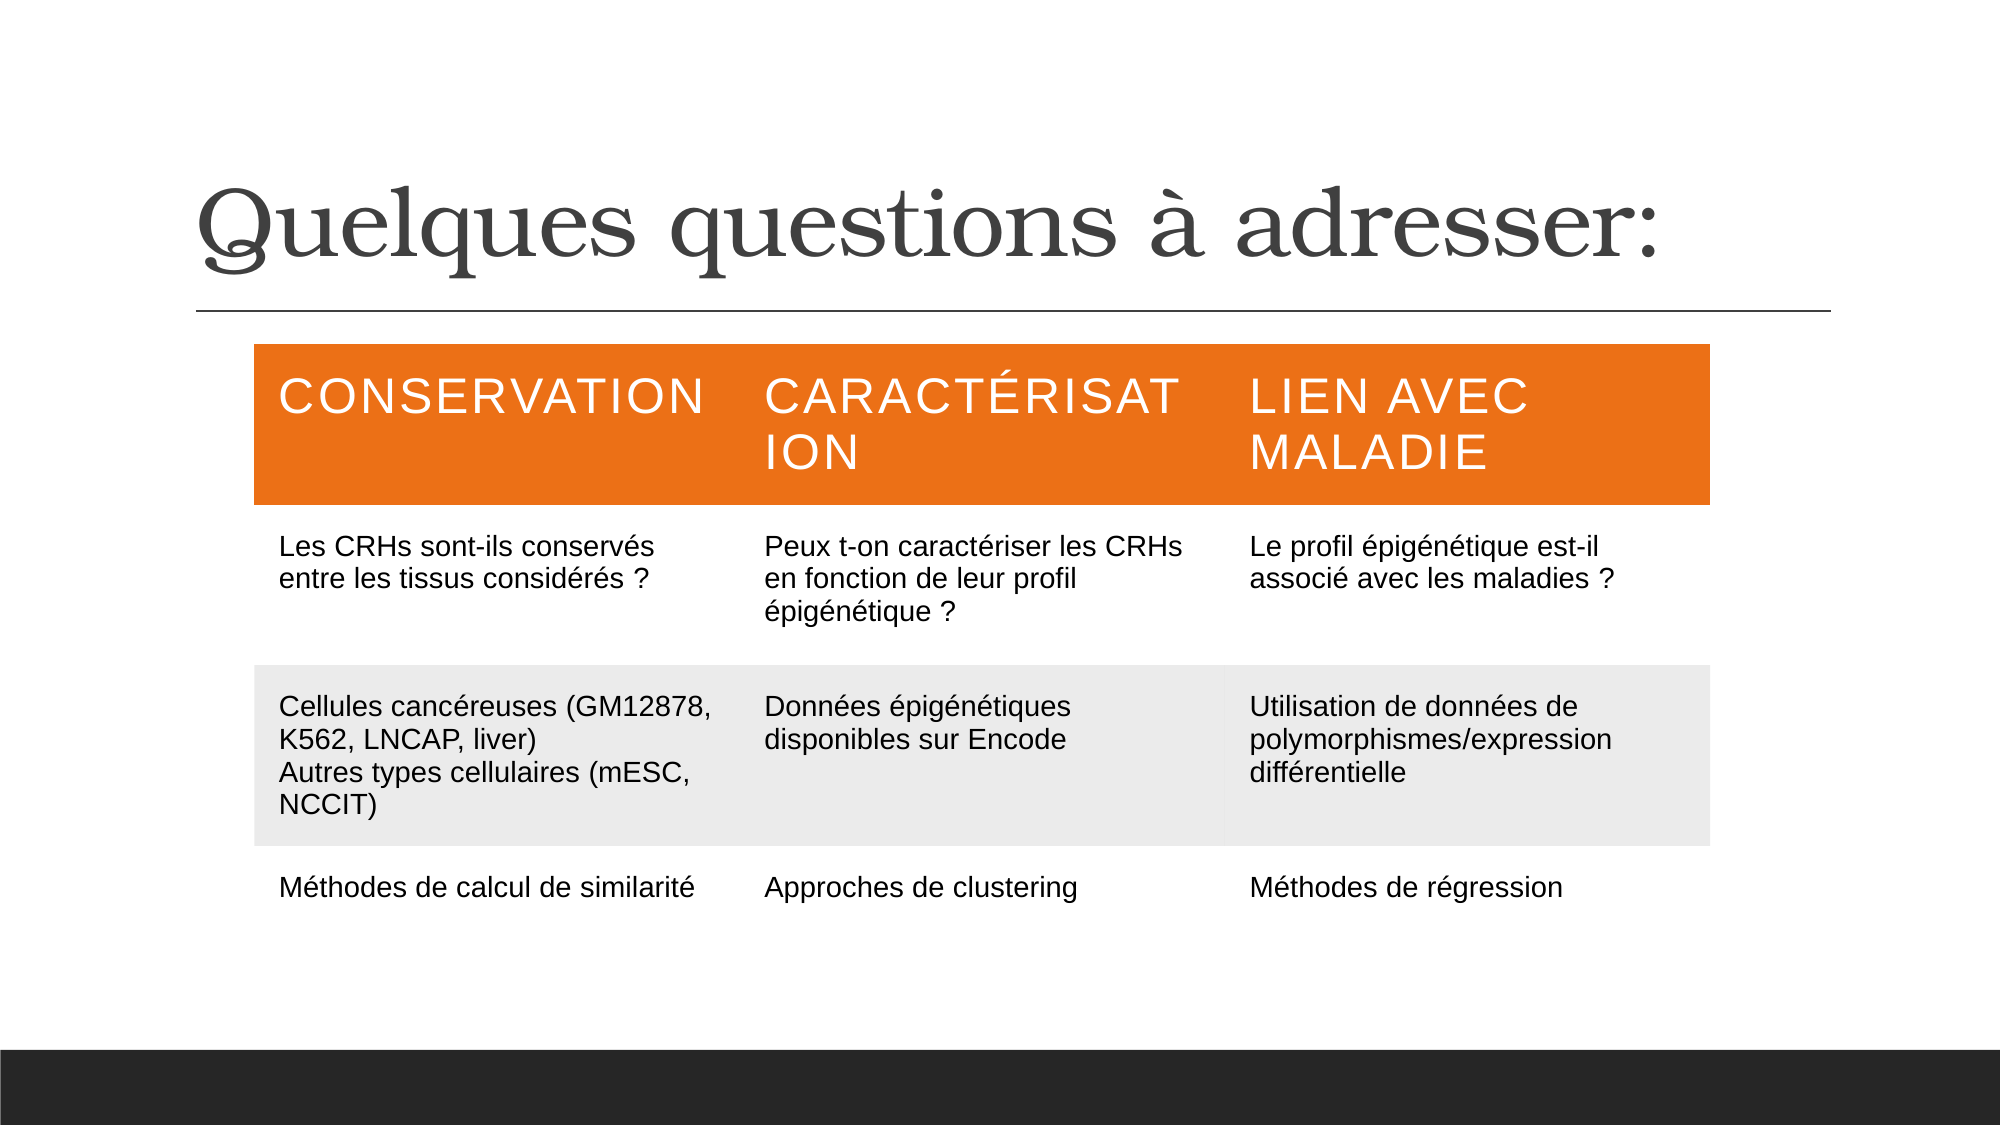

# Quelques questions à adresser:
| Conservation | Caractérisation | Lien avec Maladie |
| --- | --- | --- |
| Les CRHs sont-ils conservés entre les tissus considérés ? | Peux t-on caractériser les CRHs en fonction de leur profil épigénétique ? | Le profil épigénétique est-il associé avec les maladies ? |
| Cellules cancéreuses (GM12878, K562, LNCAP, liver) Autres types cellulaires (mESC, NCCIT) | Données épigénétiques disponibles sur Encode | Utilisation de données de polymorphismes/expression différentielle |
| Méthodes de calcul de similarité | Approches de clustering | Méthodes de régression |